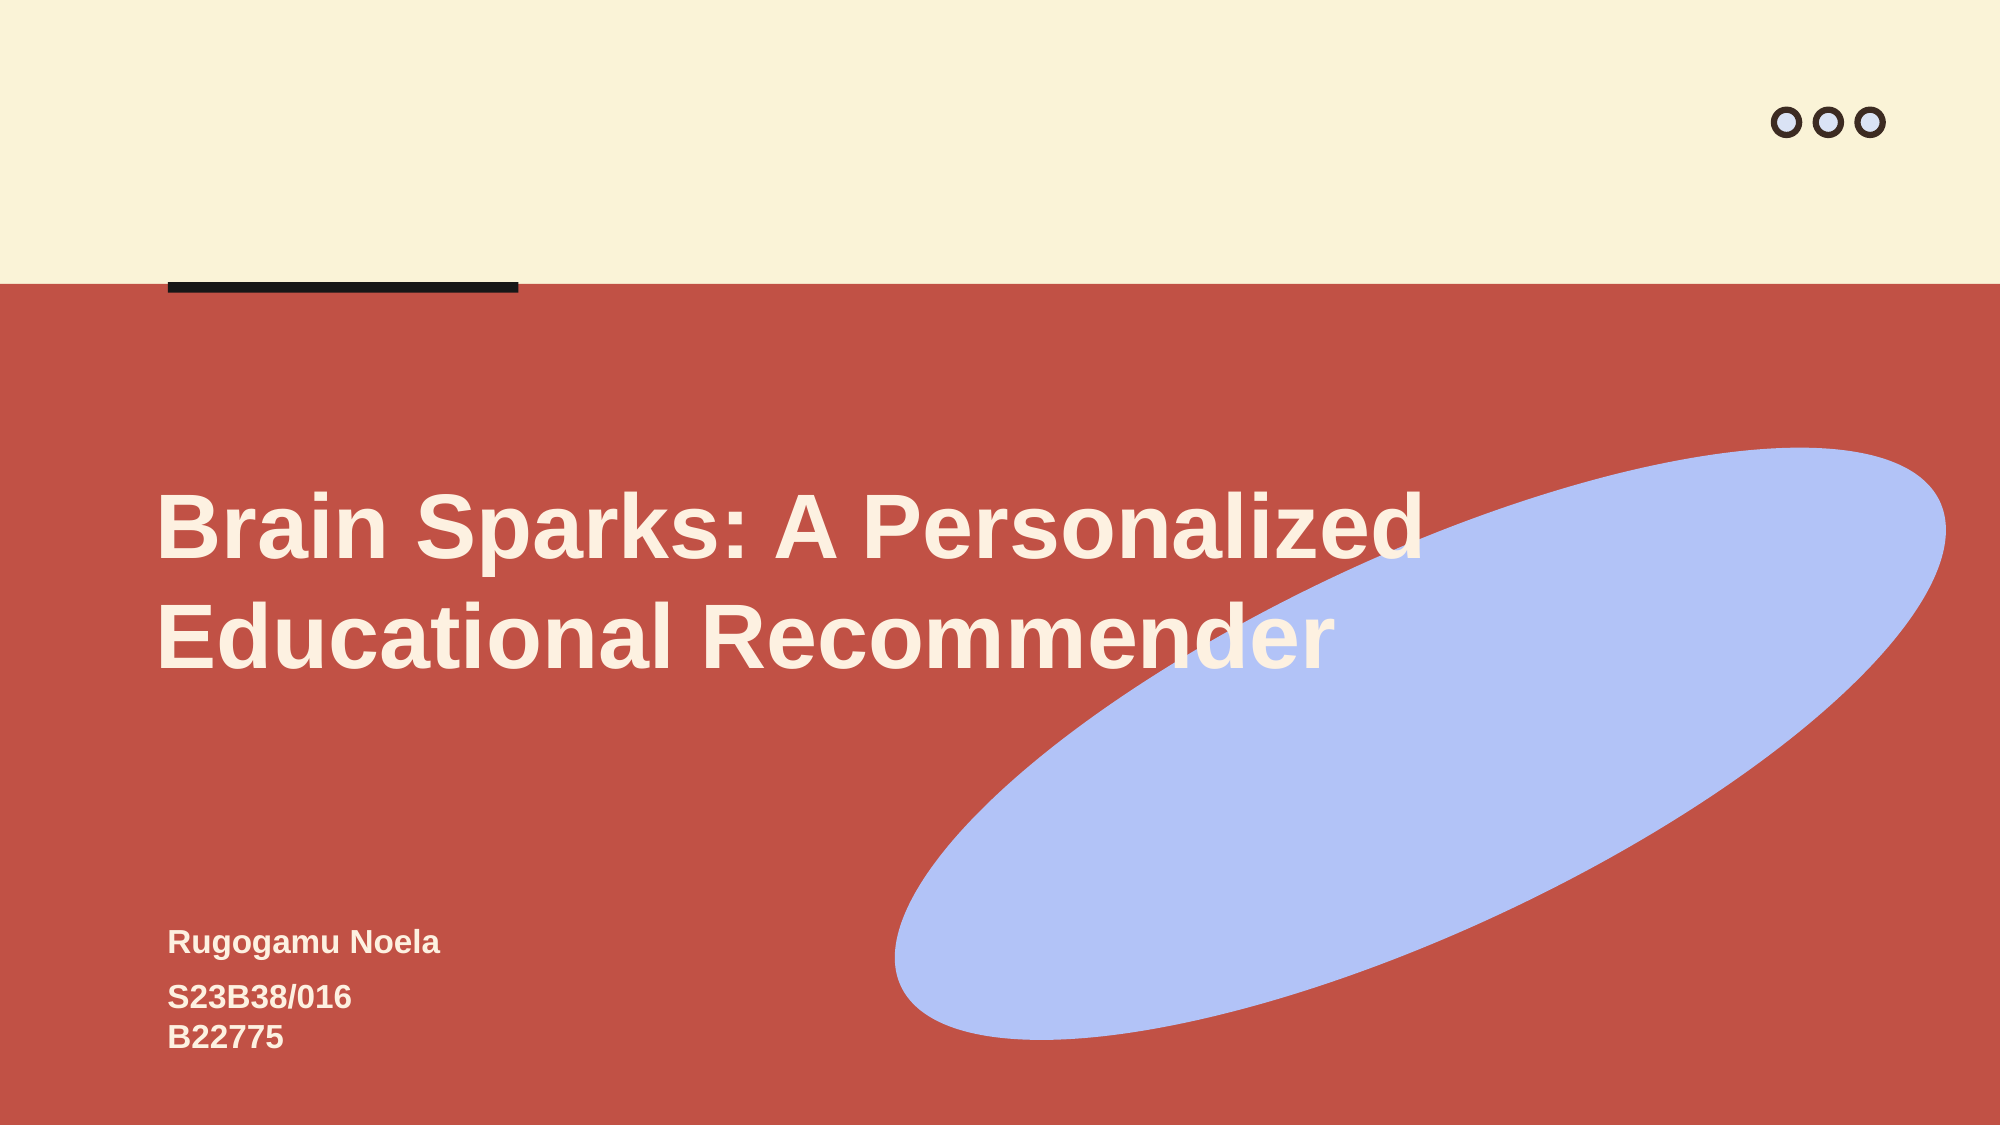

Brain Sparks: A Personalized Educational Recommender

Rugogamu Noela
S23B38/016
B22775